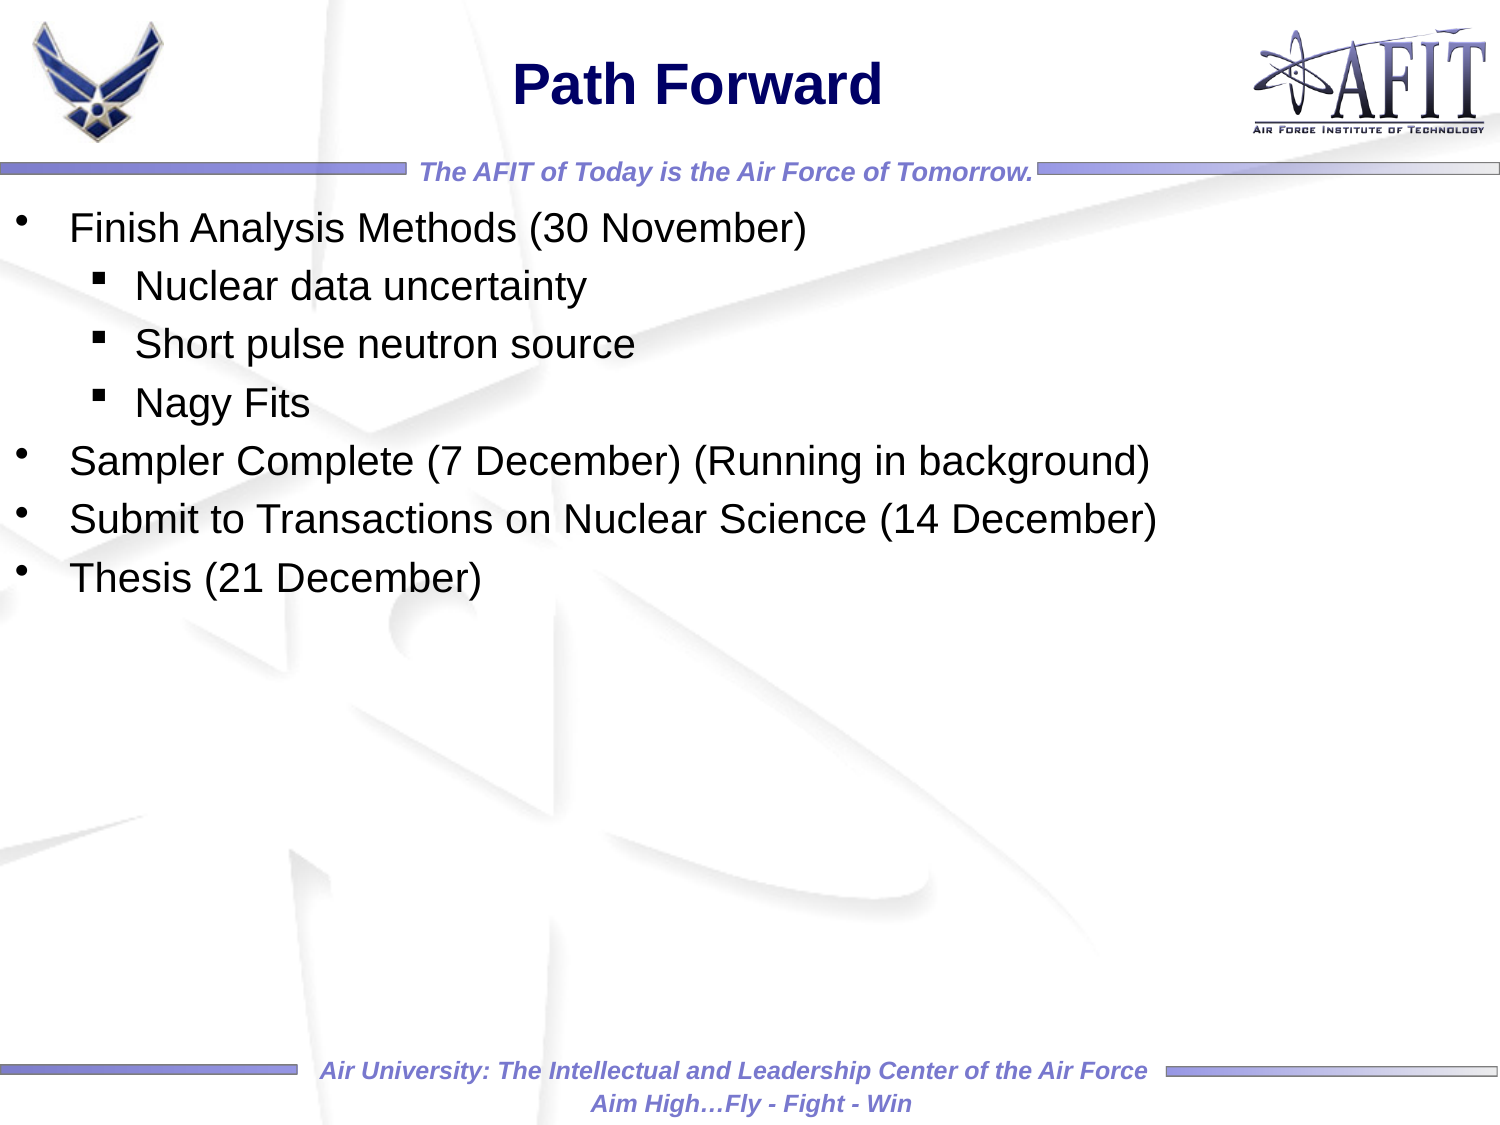

# Path Forward
Finish Analysis Methods (30 November)
Nuclear data uncertainty
Short pulse neutron source
Nagy Fits
Sampler Complete (7 December) (Running in background)
Submit to Transactions on Nuclear Science (14 December)
Thesis (21 December)